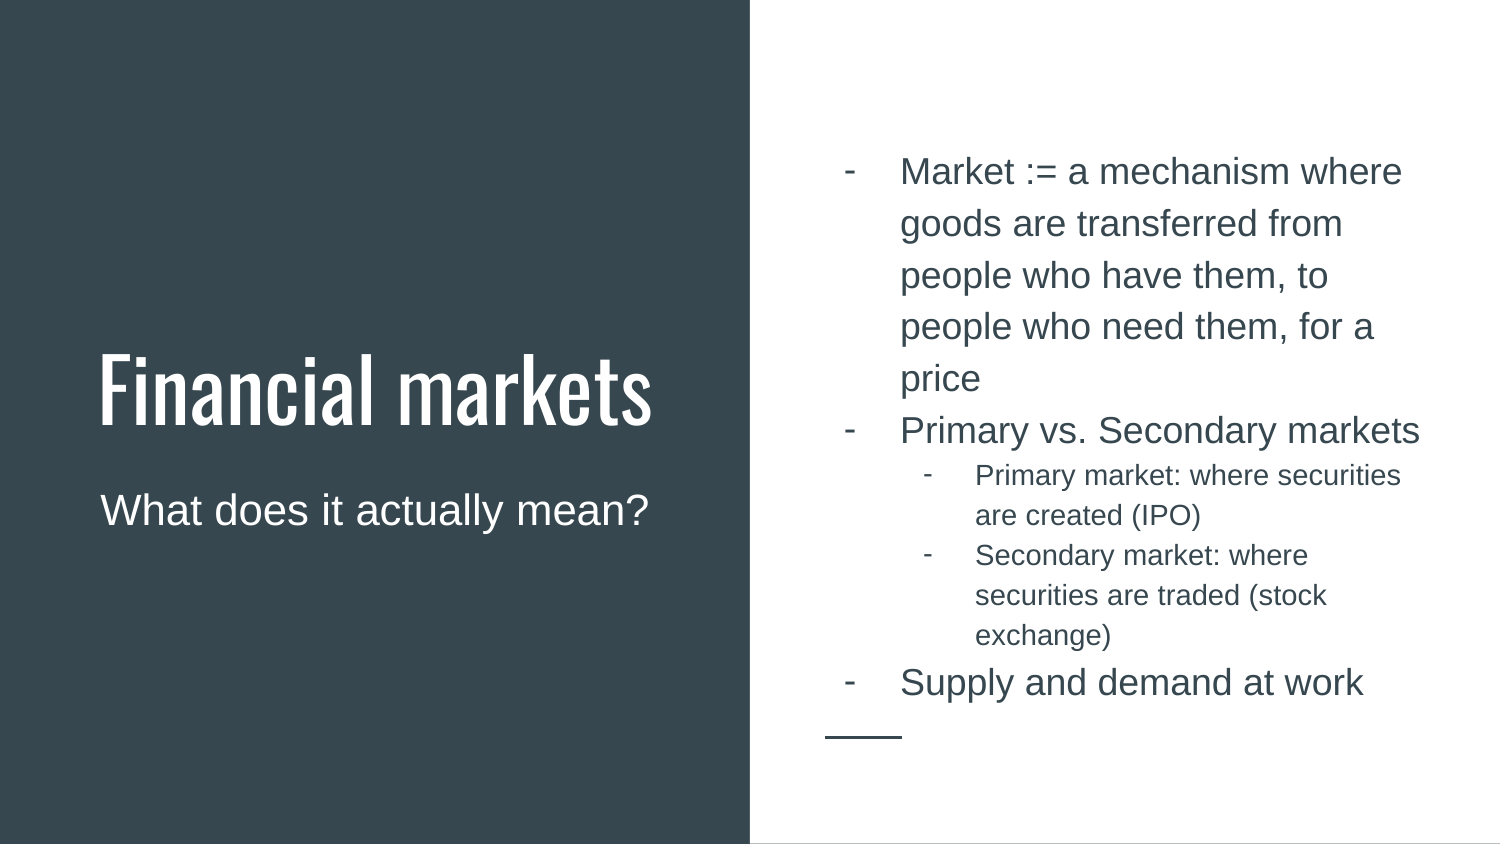

Market := a mechanism where goods are transferred from people who have them, to people who need them, for a price
Primary vs. Secondary markets
Primary market: where securities are created (IPO)
Secondary market: where securities are traded (stock exchange)
Supply and demand at work
# Financial markets
What does it actually mean?